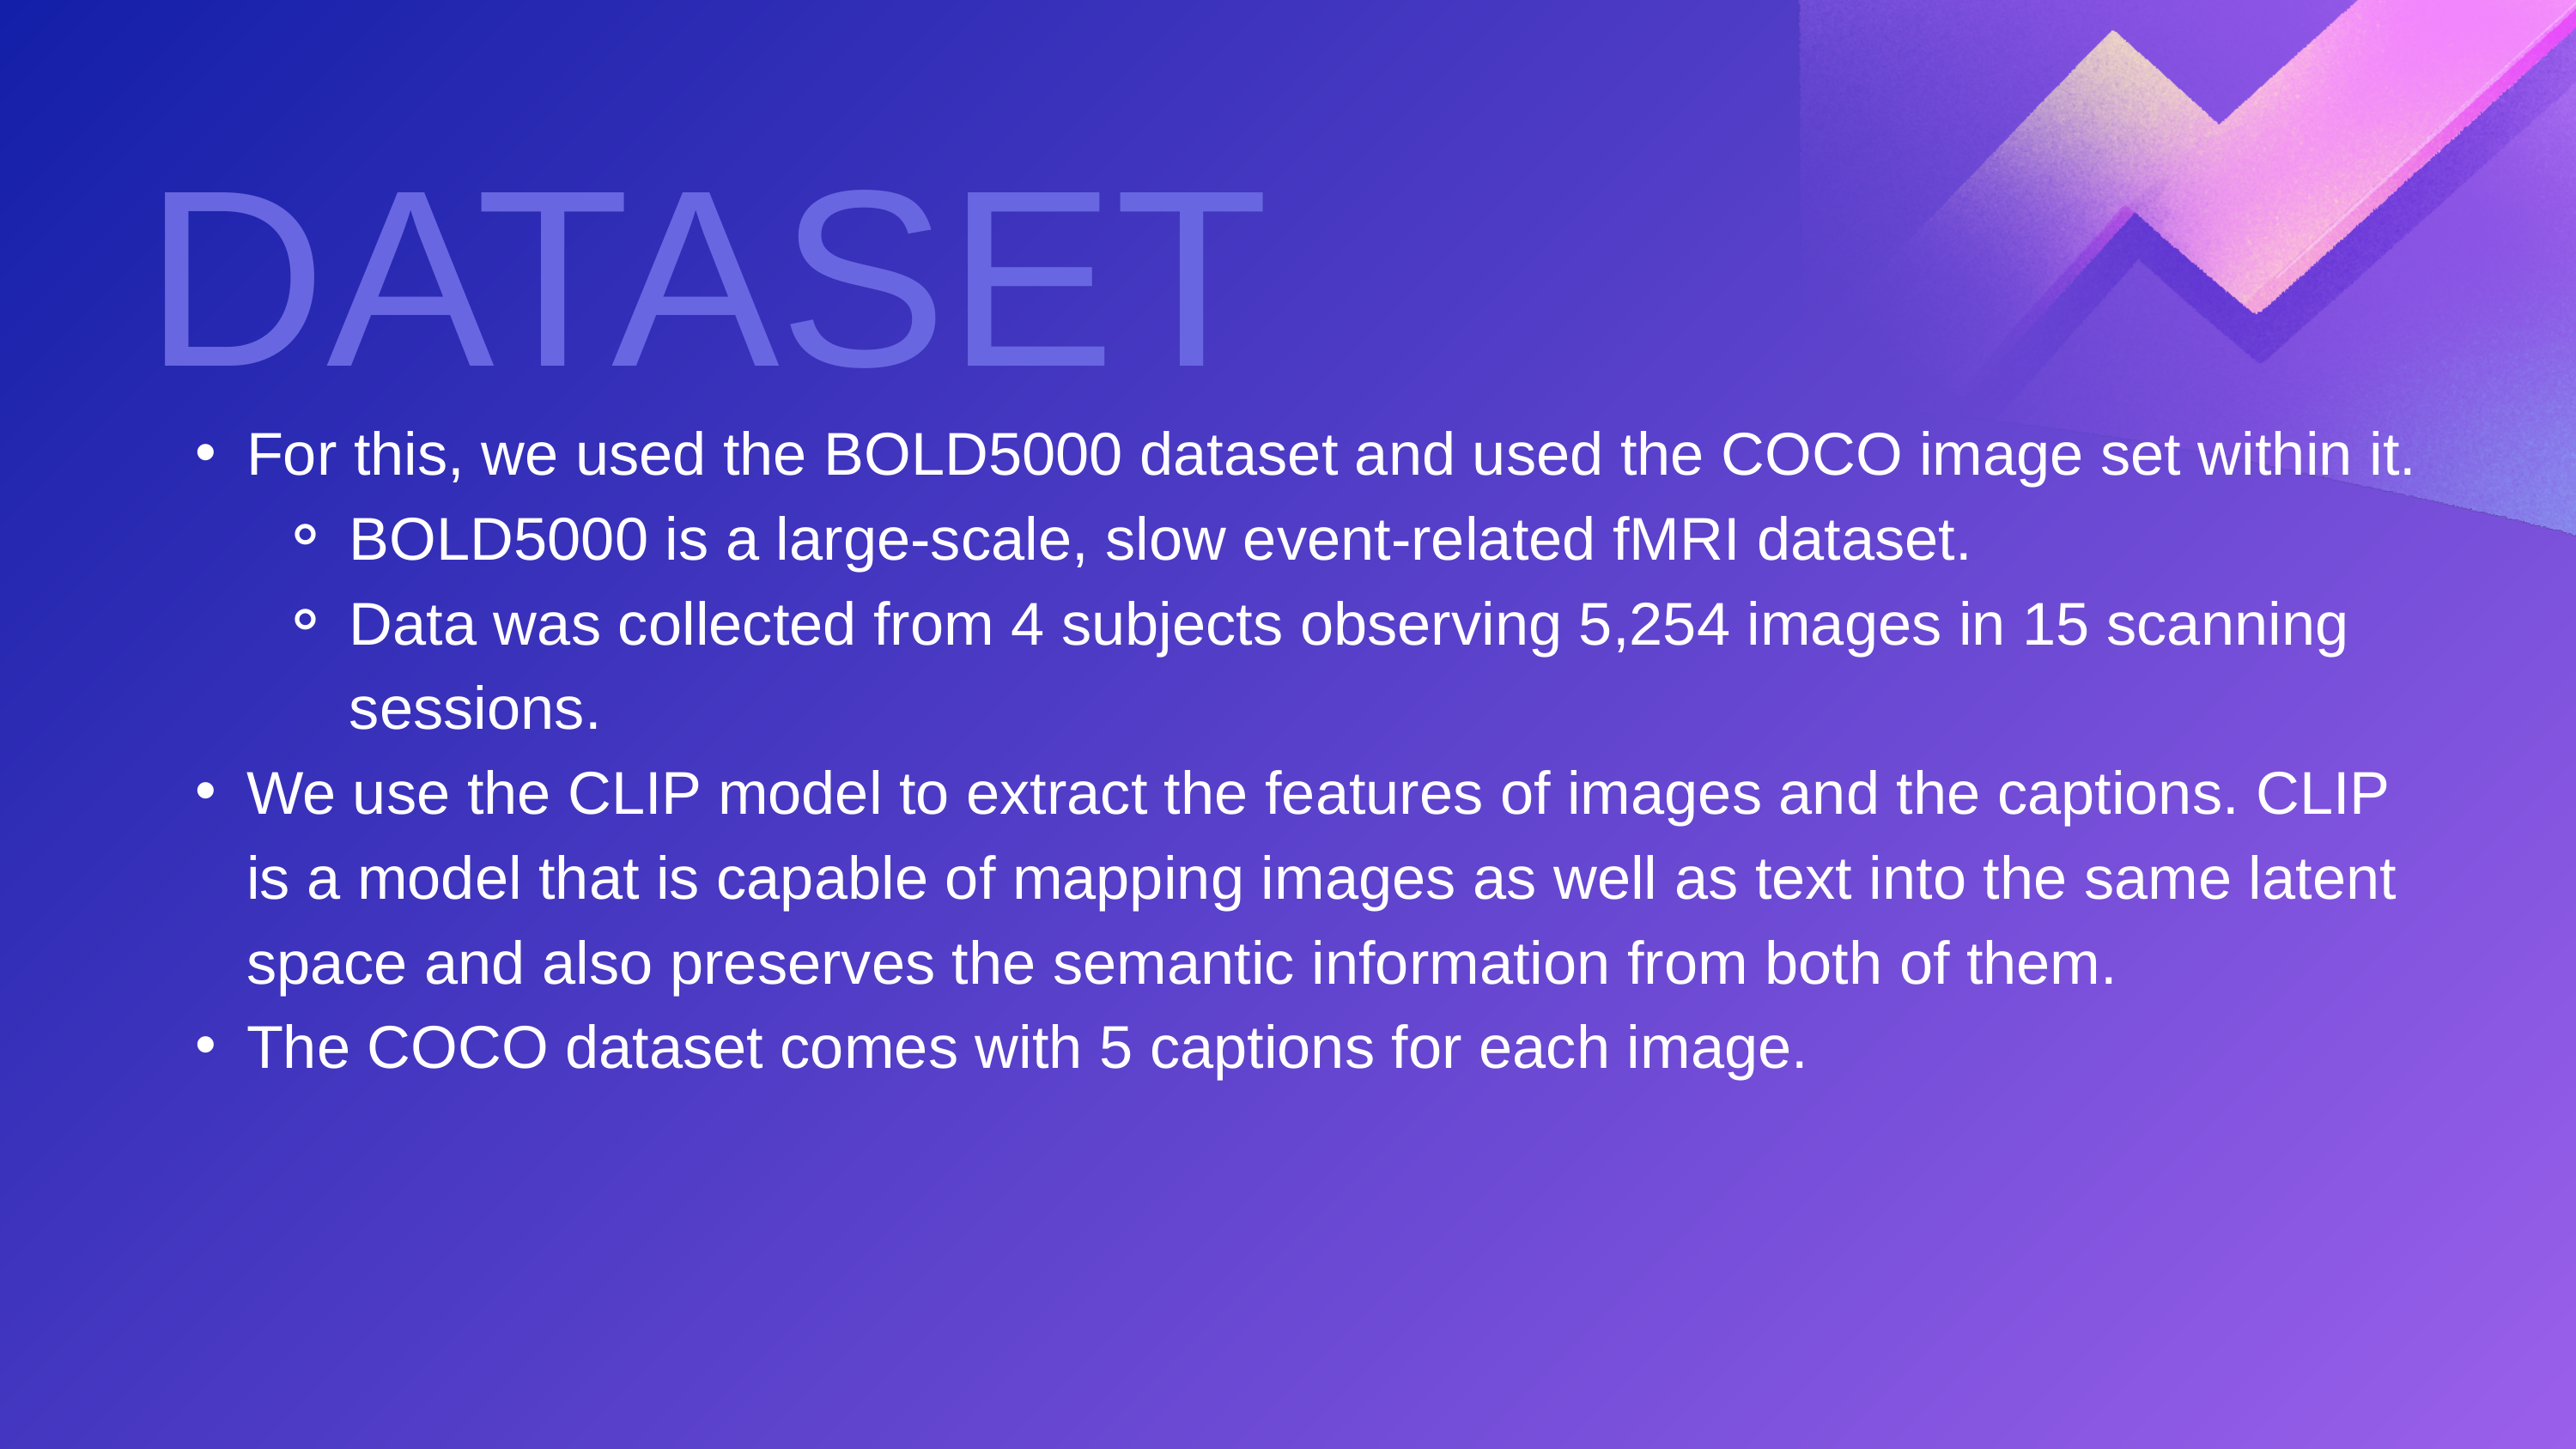

DATASET
For this, we used the BOLD5000 dataset and used the COCO image set within it.
BOLD5000 is a large-scale, slow event-related fMRI dataset.
Data was collected from 4 subjects observing 5,254 images in 15 scanning sessions.
We use the CLIP model to extract the features of images and the captions. CLIP is a model that is capable of mapping images as well as text into the same latent space and also preserves the semantic information from both of them.
The COCO dataset comes with 5 captions for each image.